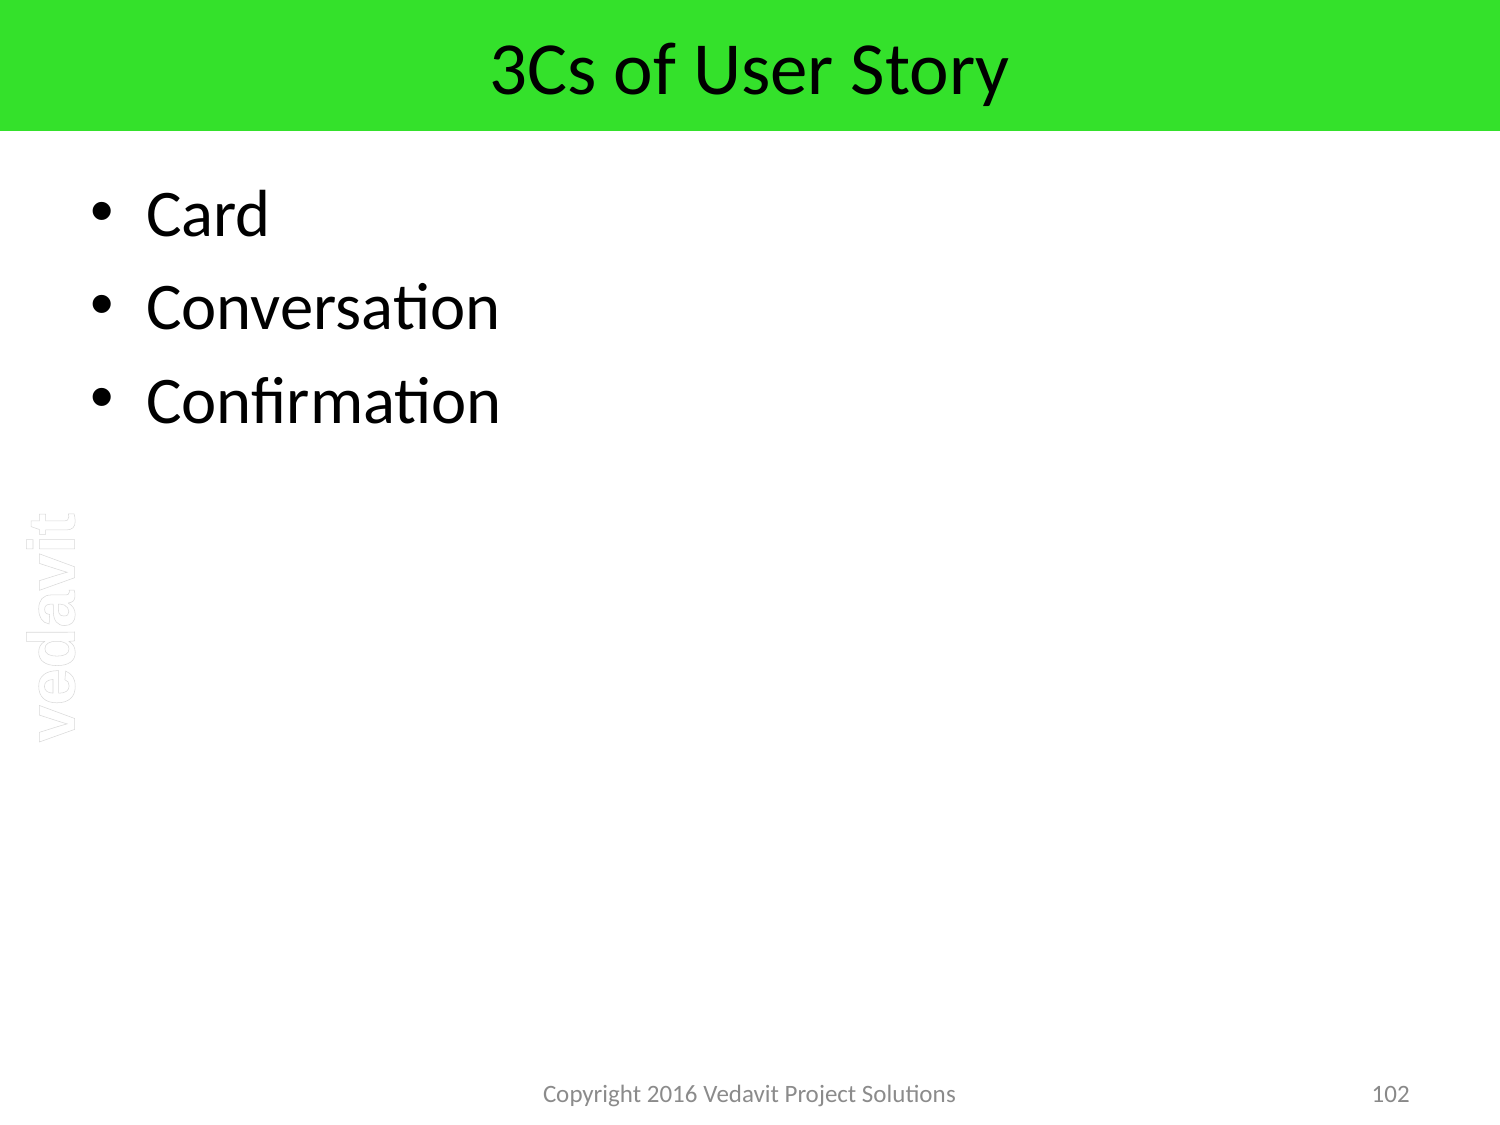

# 3Cs of User Story
Card
Conversation
Confirmation
Copyright 2016 Vedavit Project Solutions
102